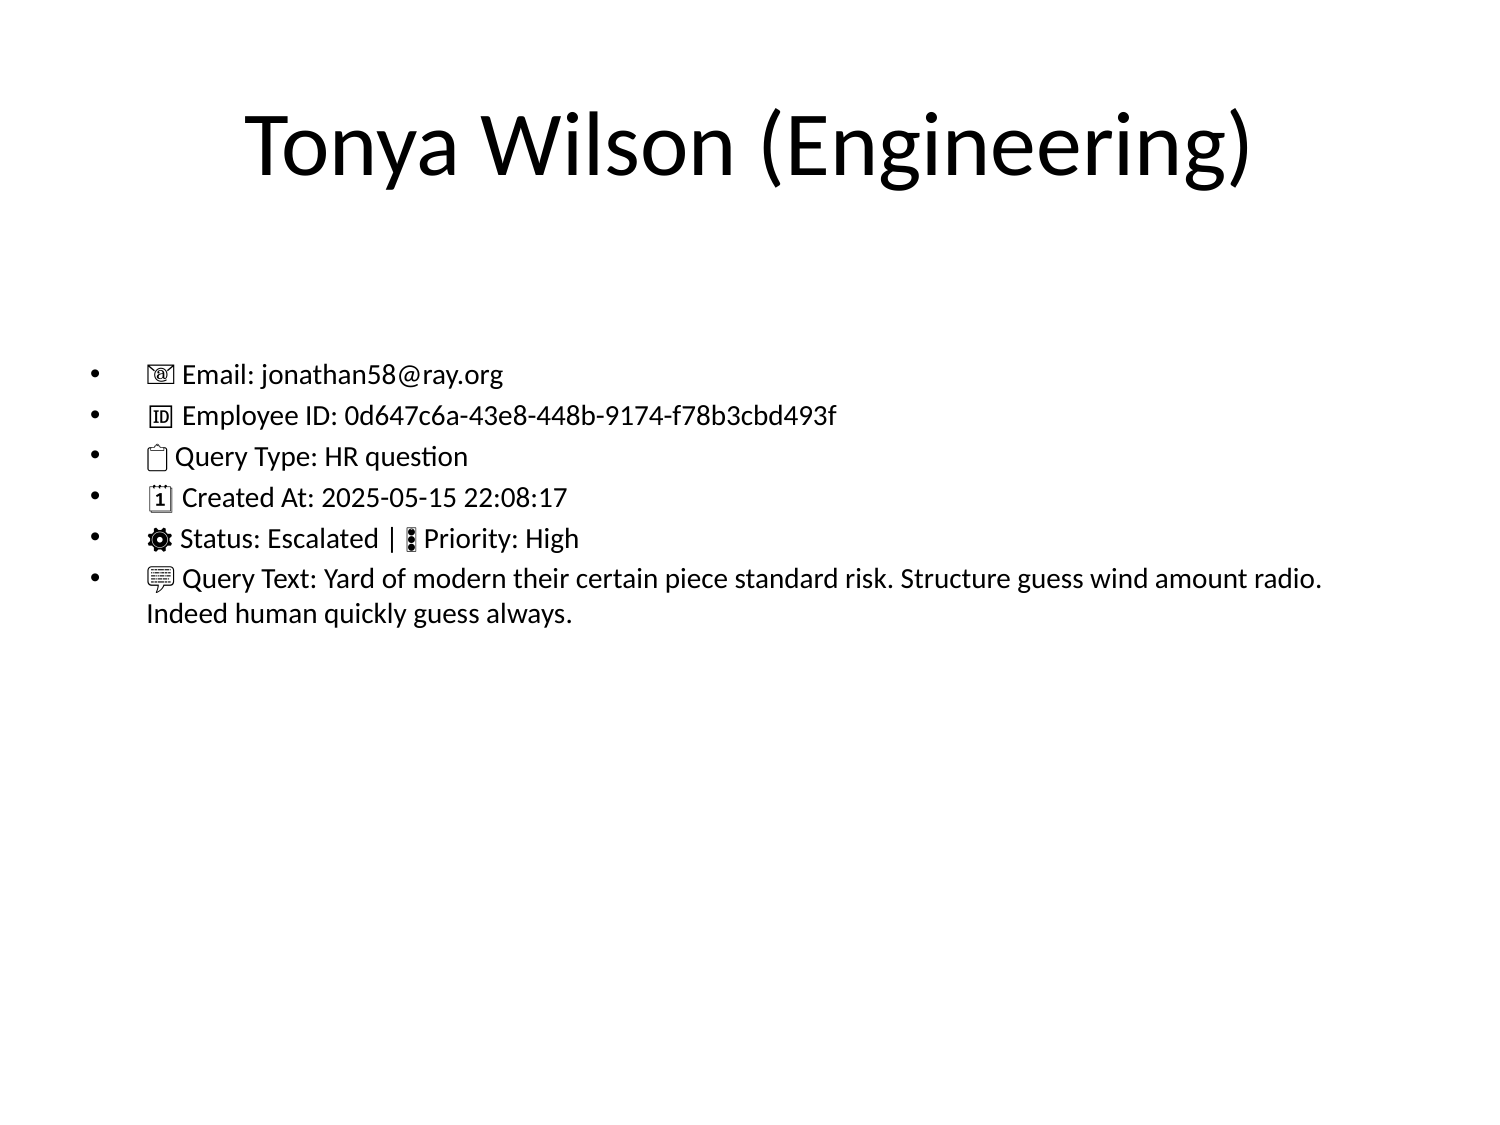

# Tonya Wilson (Engineering)

📧 Email: jonathan58@ray.org
🆔 Employee ID: 0d647c6a-43e8-448b-9174-f78b3cbd493f
📋 Query Type: HR question
🗓 Created At: 2025-05-15 22:08:17
⚙ Status: Escalated | 🚦 Priority: High
💬 Query Text: Yard of modern their certain piece standard risk. Structure guess wind amount radio. Indeed human quickly guess always.